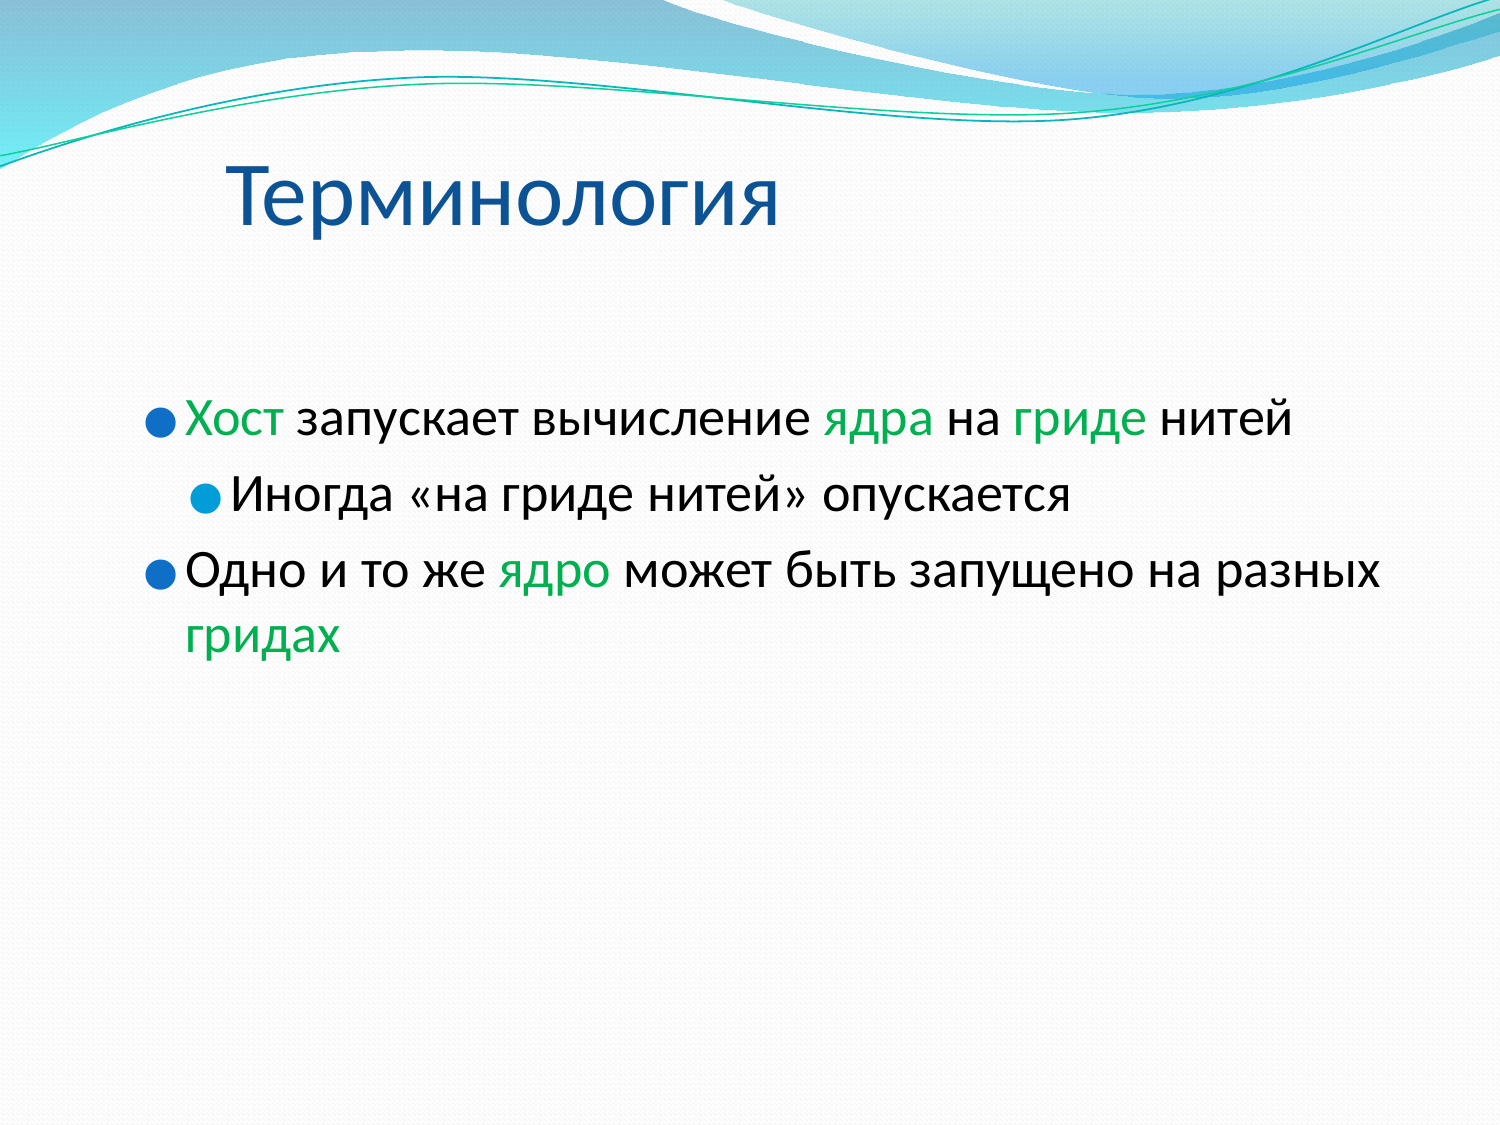

# Терминология

Хост запускает вычисление ядра на гриде нитей
Иногда «на гриде нитей» опускается
Одно и то же ядро может быть запущено на разных гридах